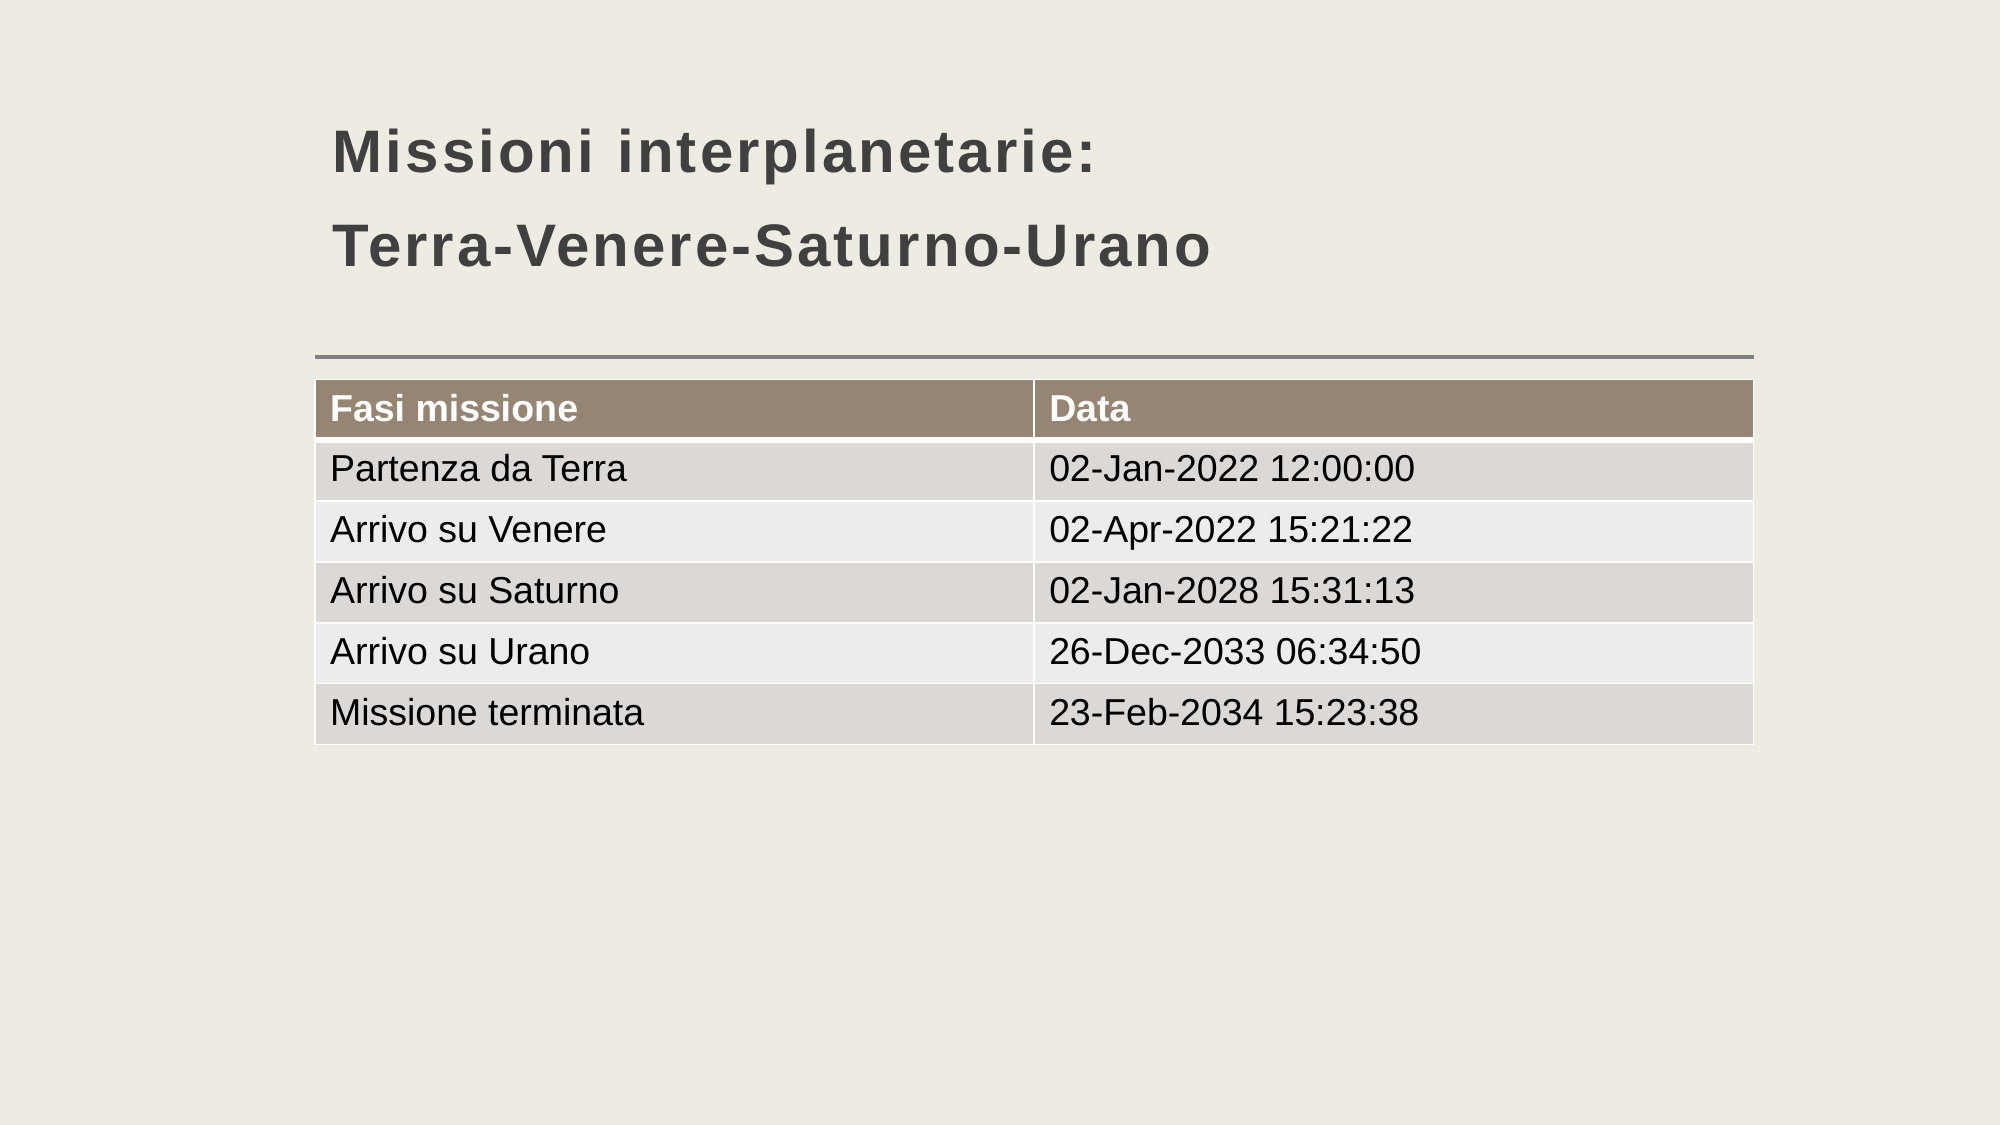

# Missioni interplanetarie: Terra-Venere-Saturno-Urano
| Fasi missione | Data |
| --- | --- |
| Partenza da Terra | 02-Jan-2022 12:00:00 |
| Arrivo su Venere | 02-Apr-2022 15:21:22 |
| Arrivo su Saturno | 02-Jan-2028 15:31:13 |
| Arrivo su Urano | 26-Dec-2033 06:34:50 |
| Missione terminata | 23-Feb-2034 15:23:38 |